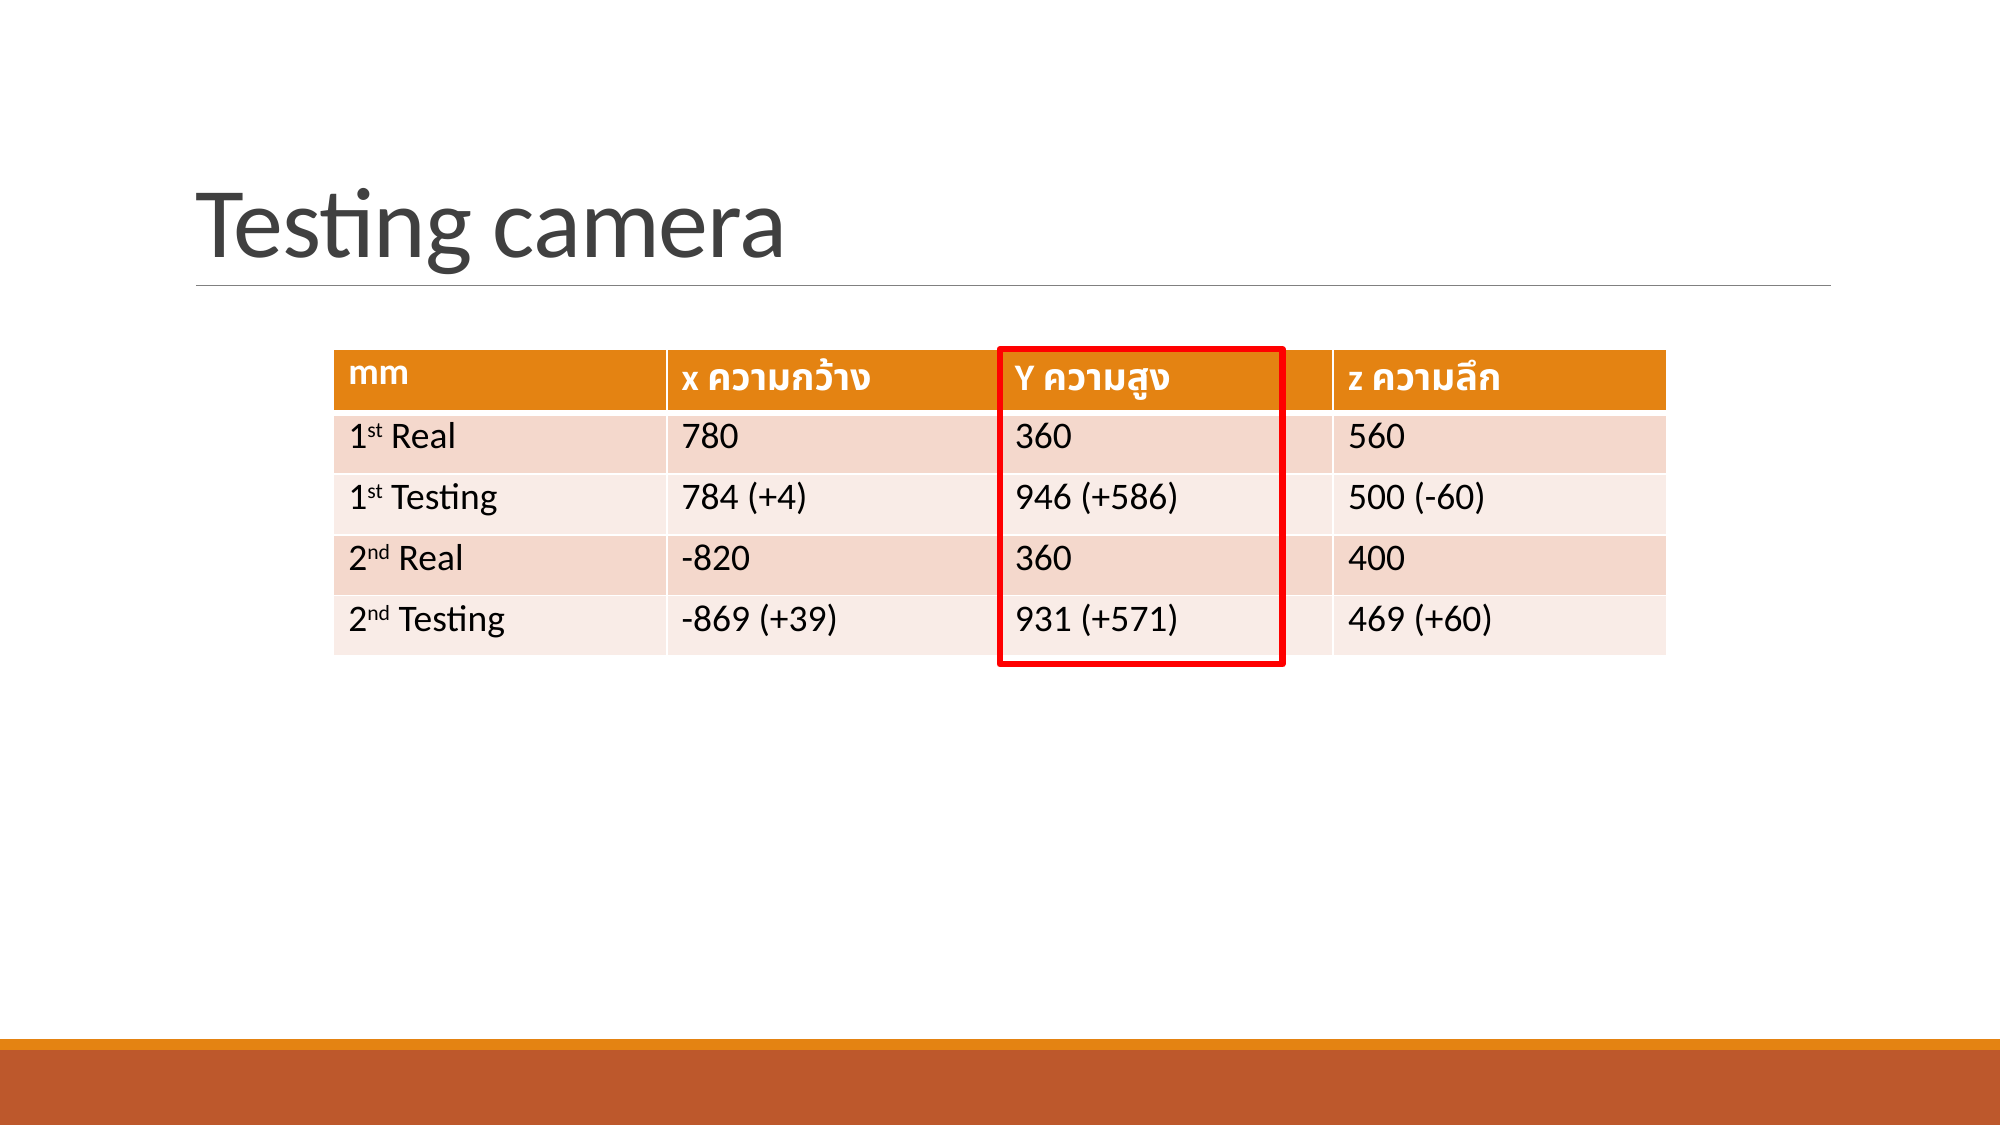

# Testing camera
| mm | x ความกว้าง | Y ความสูง | z ความลึก |
| --- | --- | --- | --- |
| 1st Real | 780 | 360 | 560 |
| 1st Testing | 784 (+4) | 946 (+586) | 500 (-60) |
| 2nd Real | -820 | 360 | 400 |
| 2nd Testing | -869 (+39) | 931 (+571) | 469 (+60) |